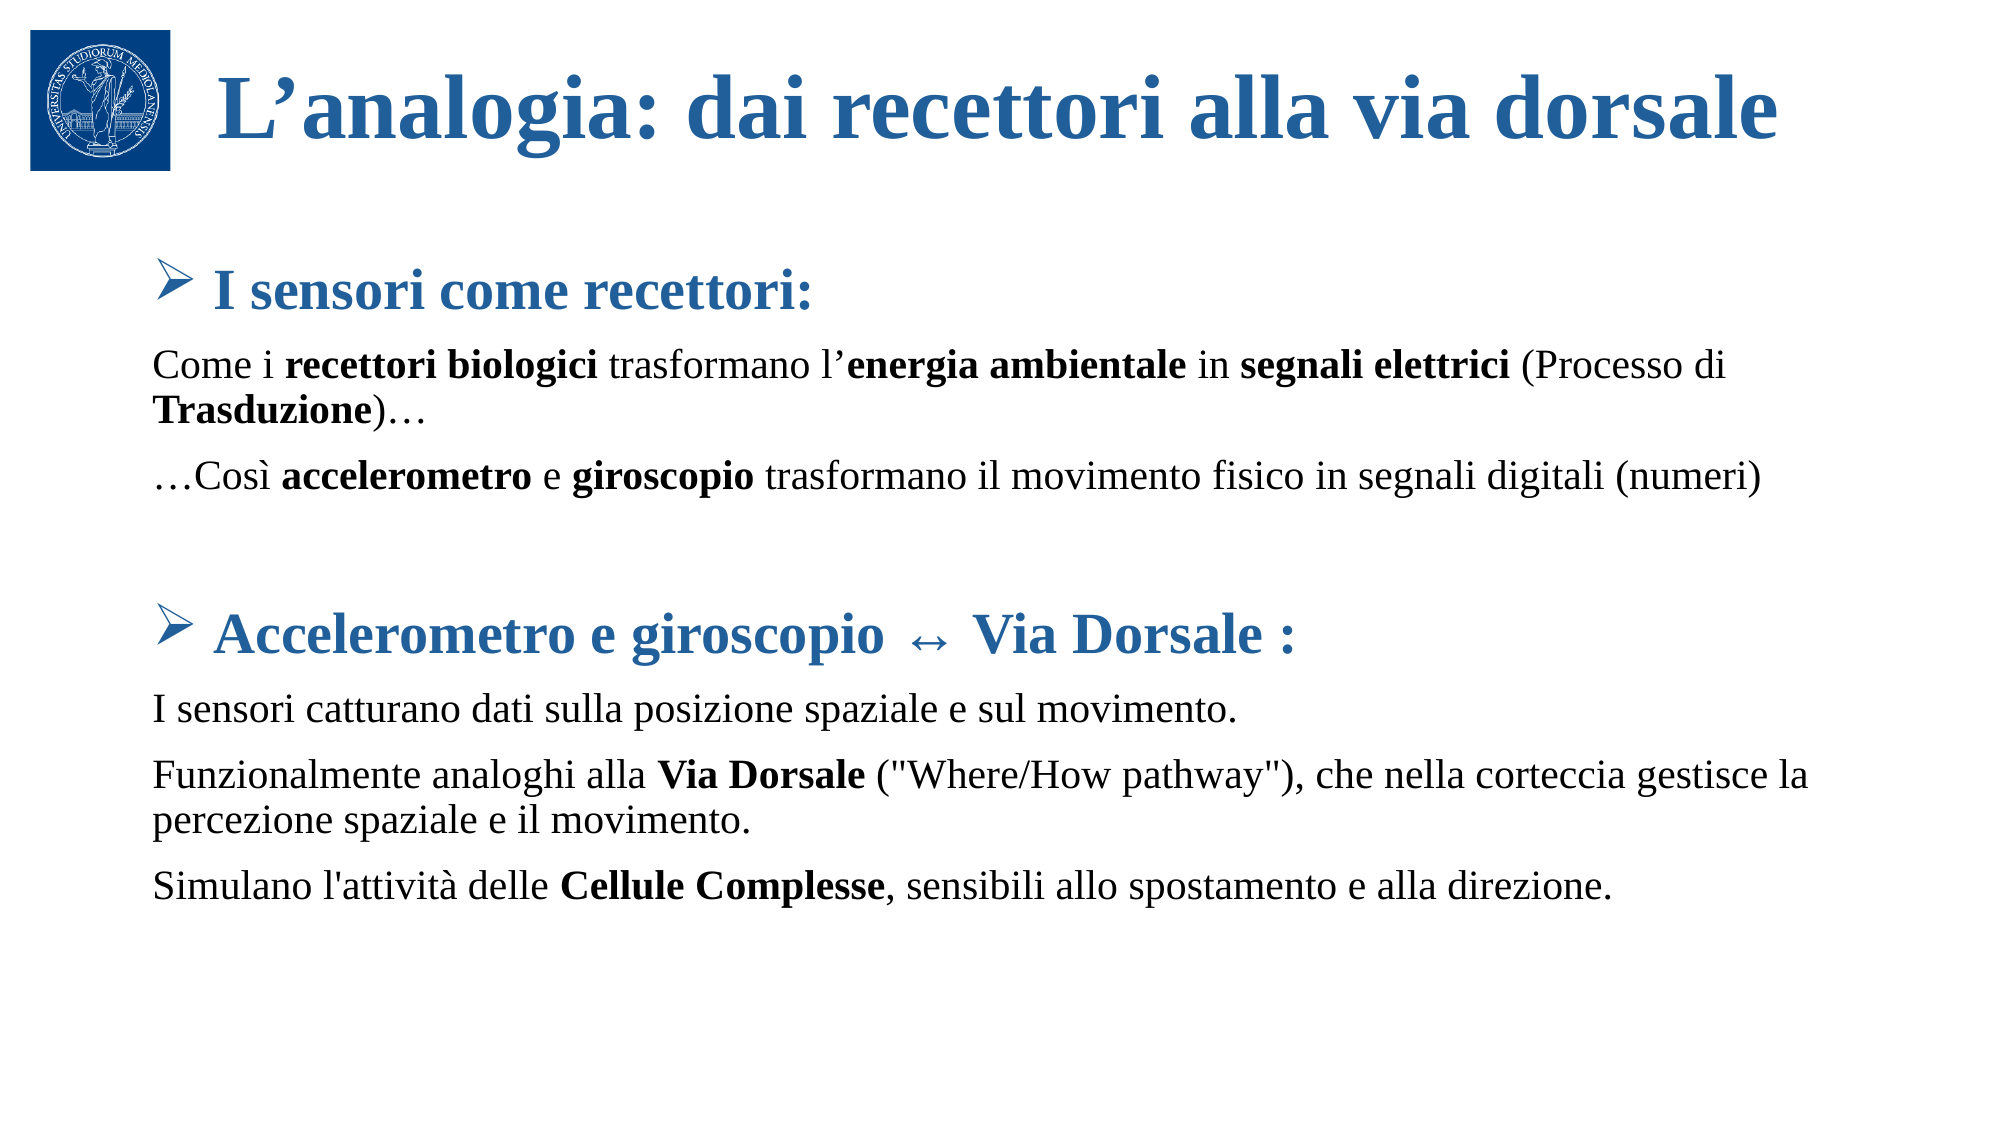

# L’analogia: dai recettori alla via dorsale
 I sensori come recettori:
Come i recettori biologici trasformano l’energia ambientale in segnali elettrici (Processo di Trasduzione)…
…Così accelerometro e giroscopio trasformano il movimento fisico in segnali digitali (numeri)

 Accelerometro e giroscopio ↔️ Via Dorsale :
I sensori catturano dati sulla posizione spaziale e sul movimento.
Funzionalmente analoghi alla Via Dorsale ("Where/How pathway"), che nella corteccia gestisce la percezione spaziale e il movimento.
Simulano l'attività delle Cellule Complesse, sensibili allo spostamento e alla direzione.